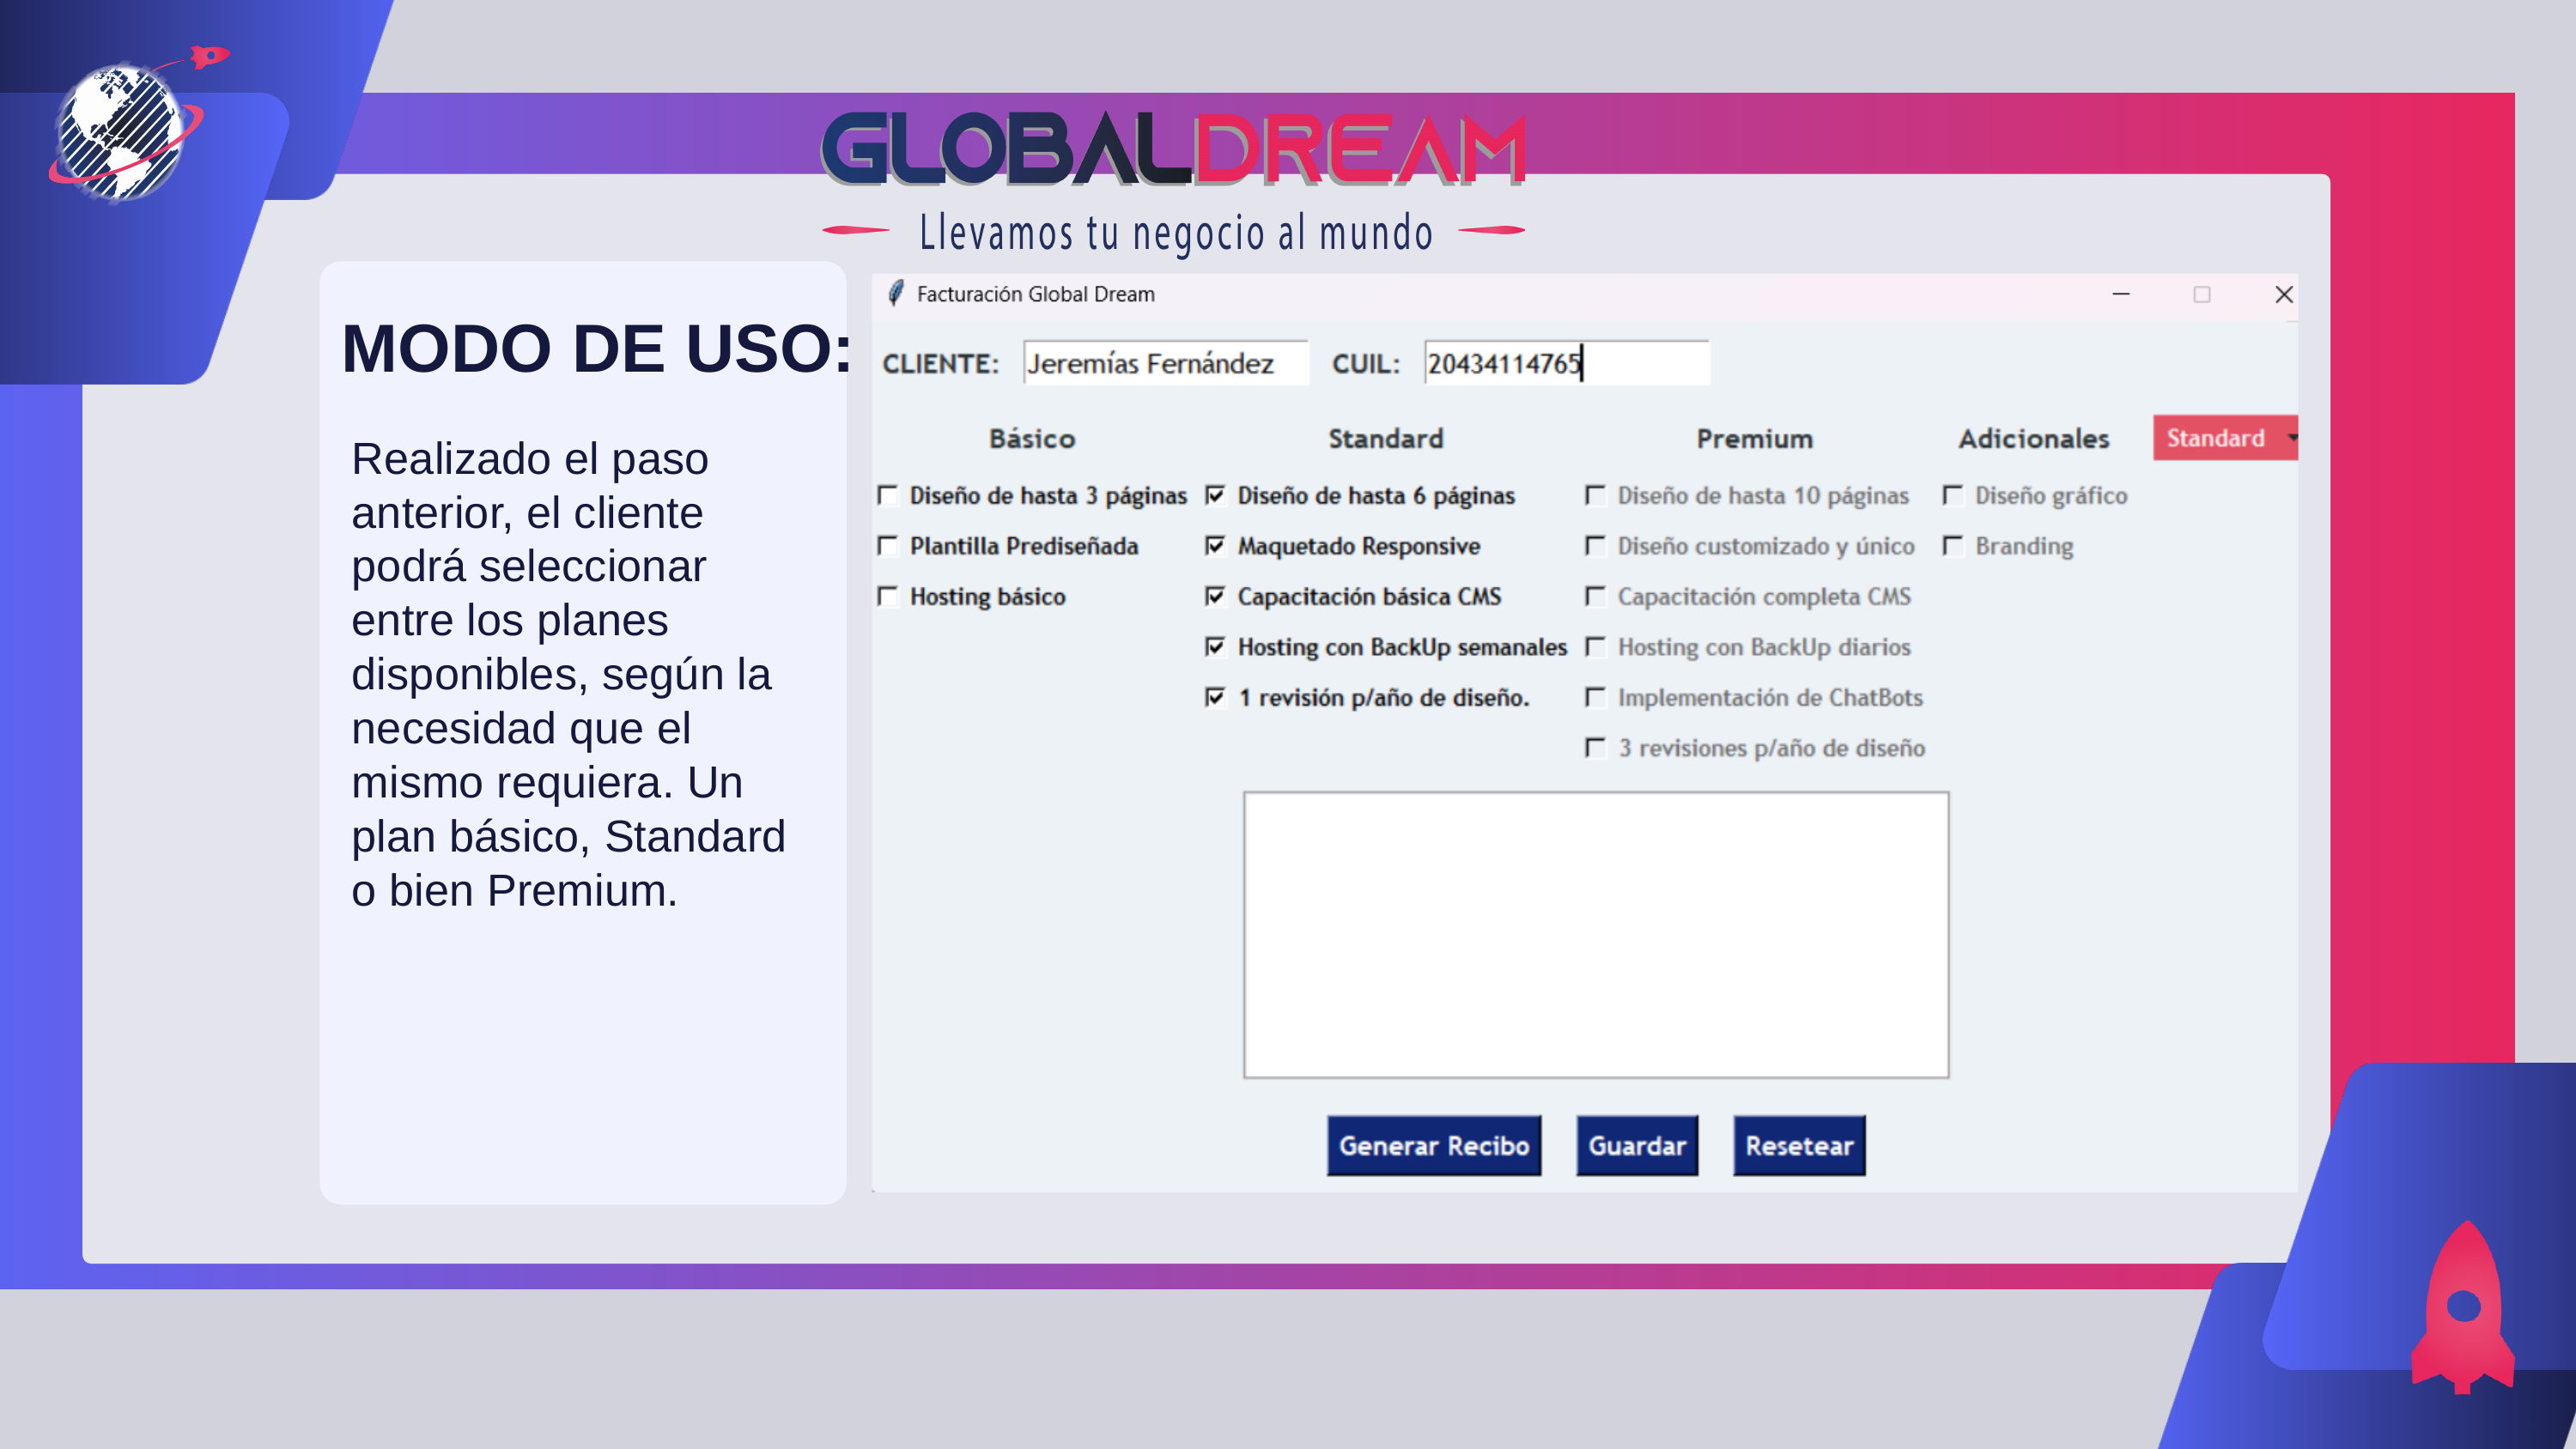

MODO DE USO:
Realizado el paso anterior, el cliente podrá seleccionar entre los planes disponibles, según la necesidad que el mismo requiera. Un plan básico, Standard o bien Premium.